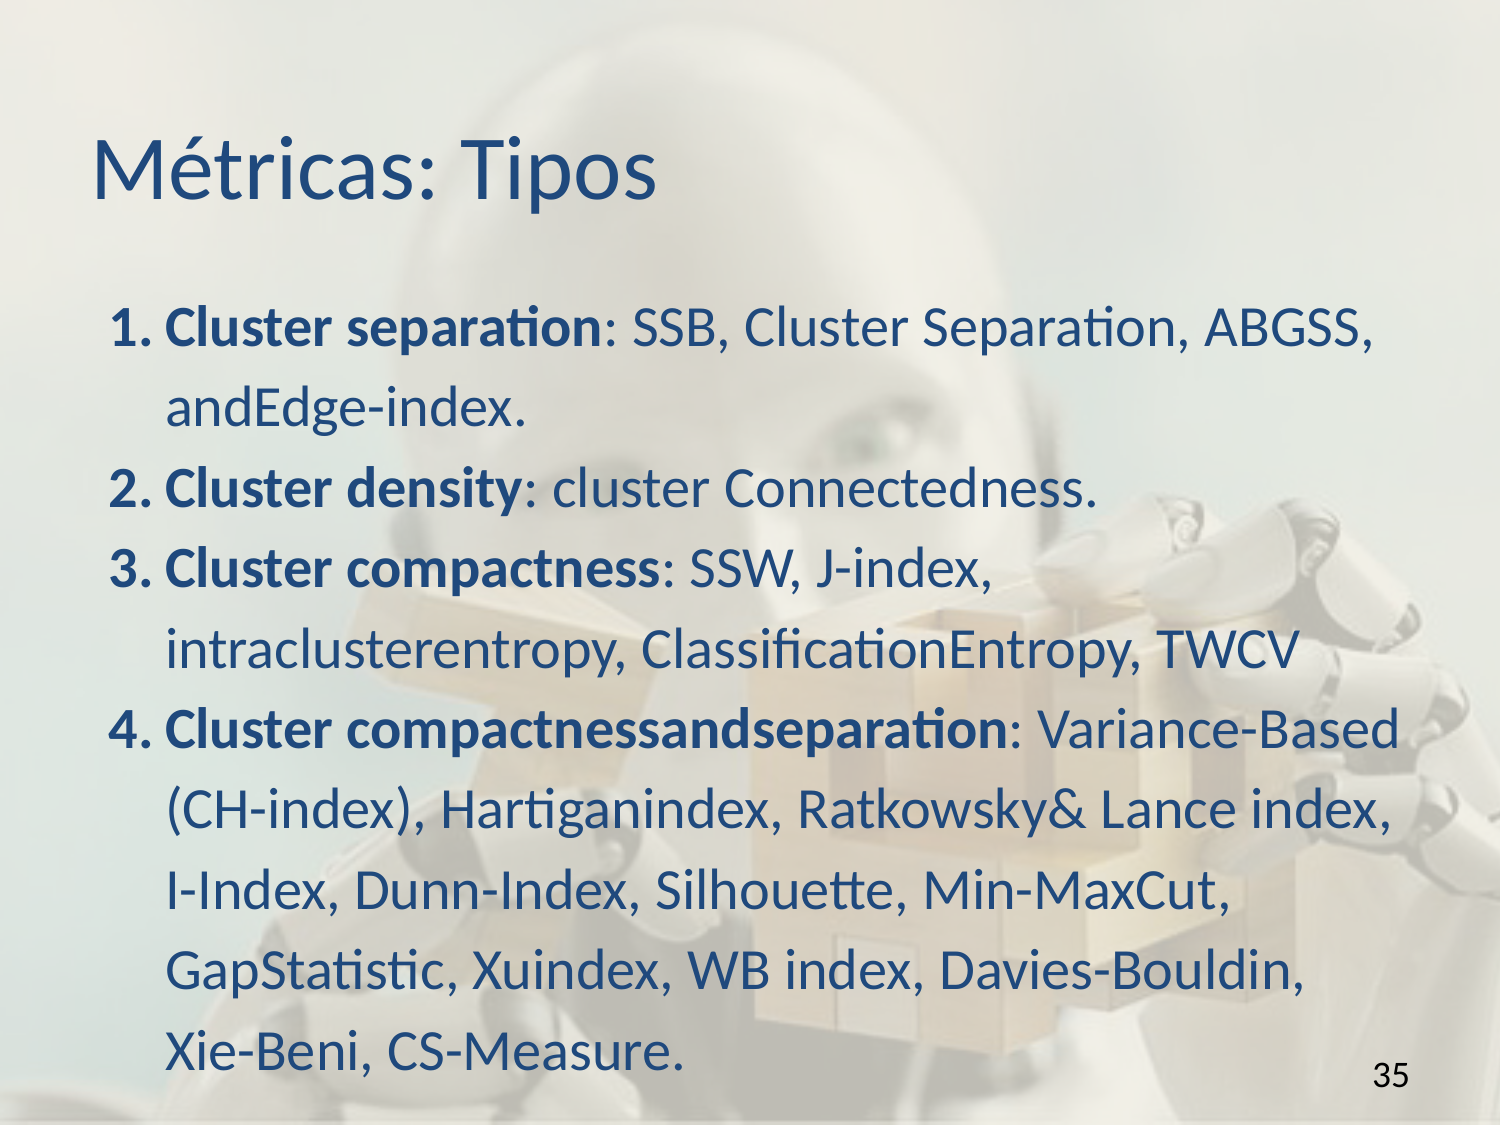

# Métricas: Tipos
Cluster separation: SSB, Cluster Separation, ABGSS, andEdge-index.
Cluster density: cluster Connectedness.
Cluster compactness: SSW, J-index, intraclusterentropy, ClassificationEntropy, TWCV
Cluster compactnessandseparation: Variance-Based (CH-index), Hartiganindex, Ratkowsky& Lance index, I-Index, Dunn-Index, Silhouette, Min-MaxCut, GapStatistic, Xuindex, WB index, Davies-Bouldin, Xie-Beni, CS-Measure.
35